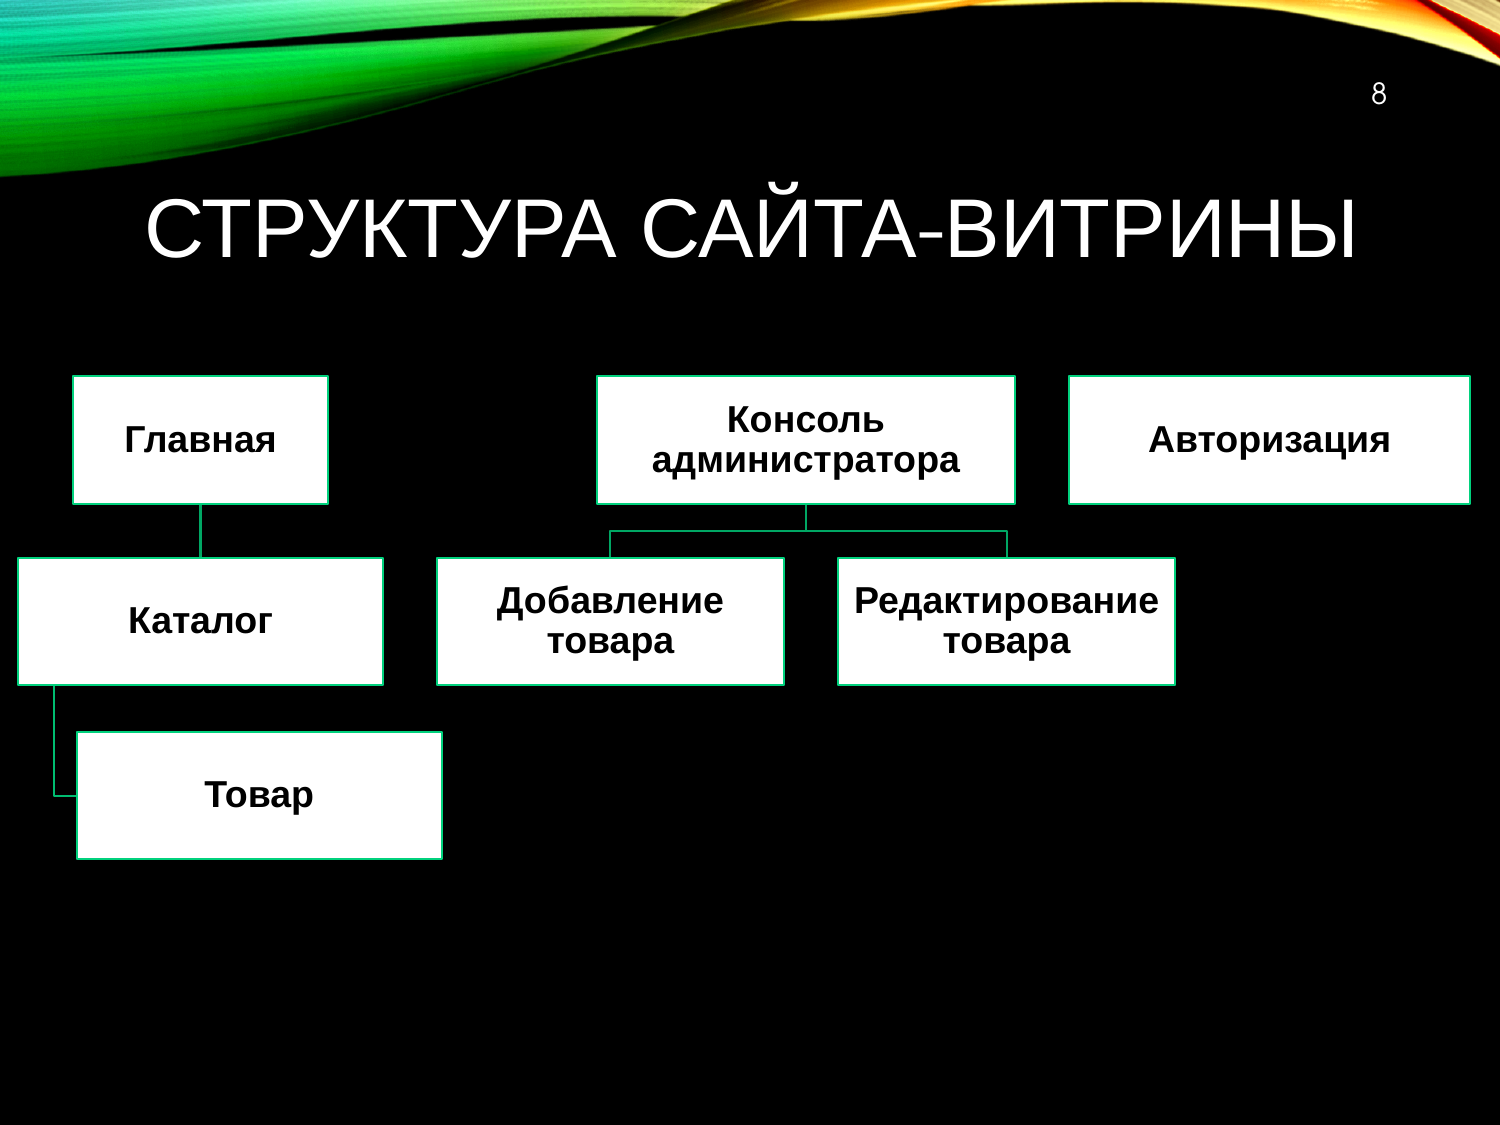

8
# Структура сайта-витрины
Главная
Каталог
Товар
Консоль администратора
Добавление товара
Редактирование товара
Авторизация